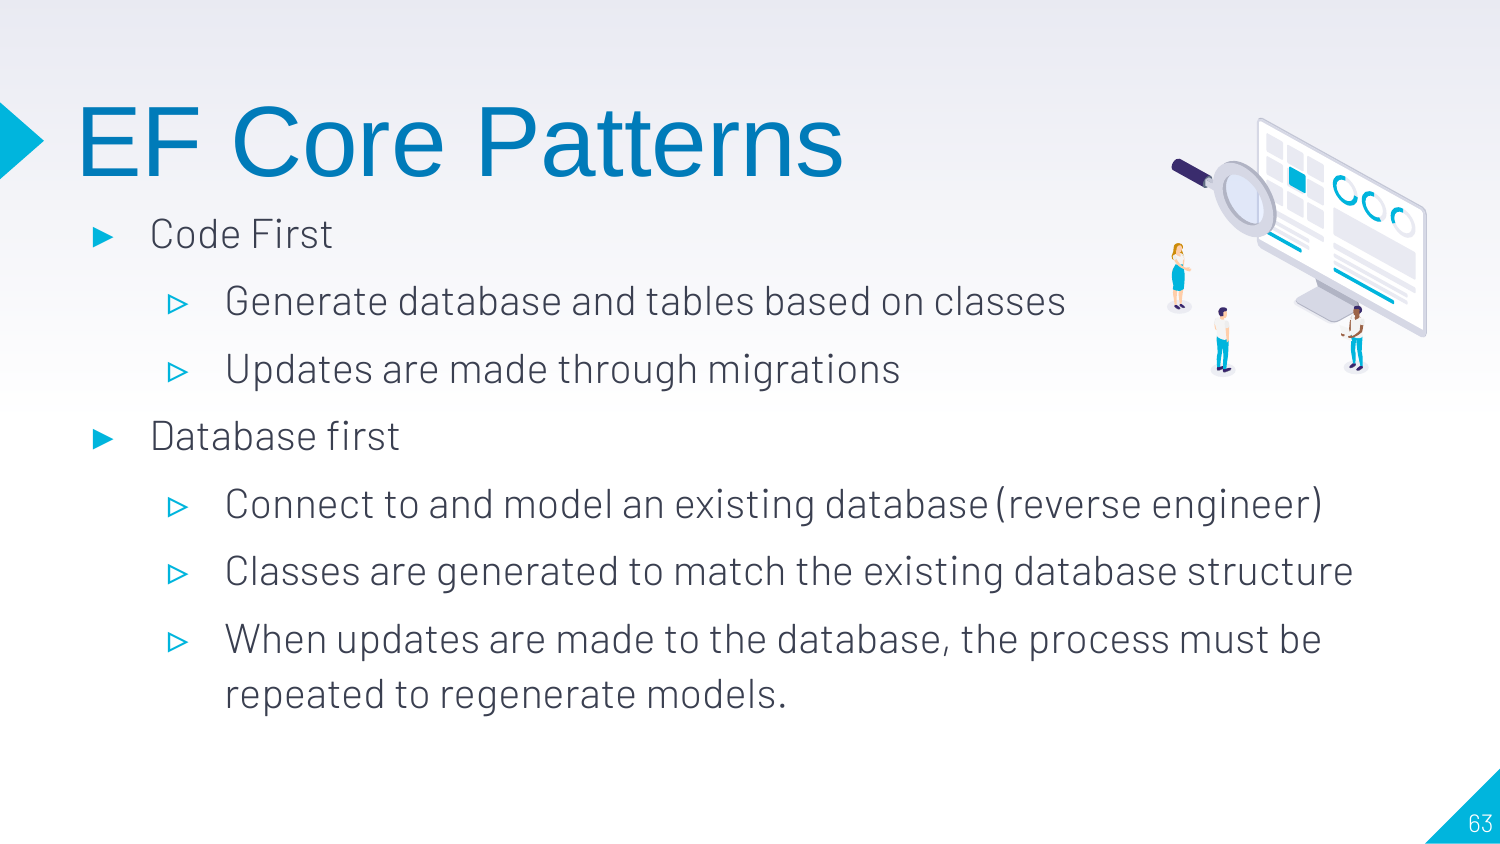

# EF Core Patterns

Code First
Generate database and tables based on classes
Updates are made through migrations
Database first
Connect to and model an existing database (reverse engineer)
Classes are generated to match the existing database structure
When updates are made to the database, the process must be repeated to regenerate models.
63